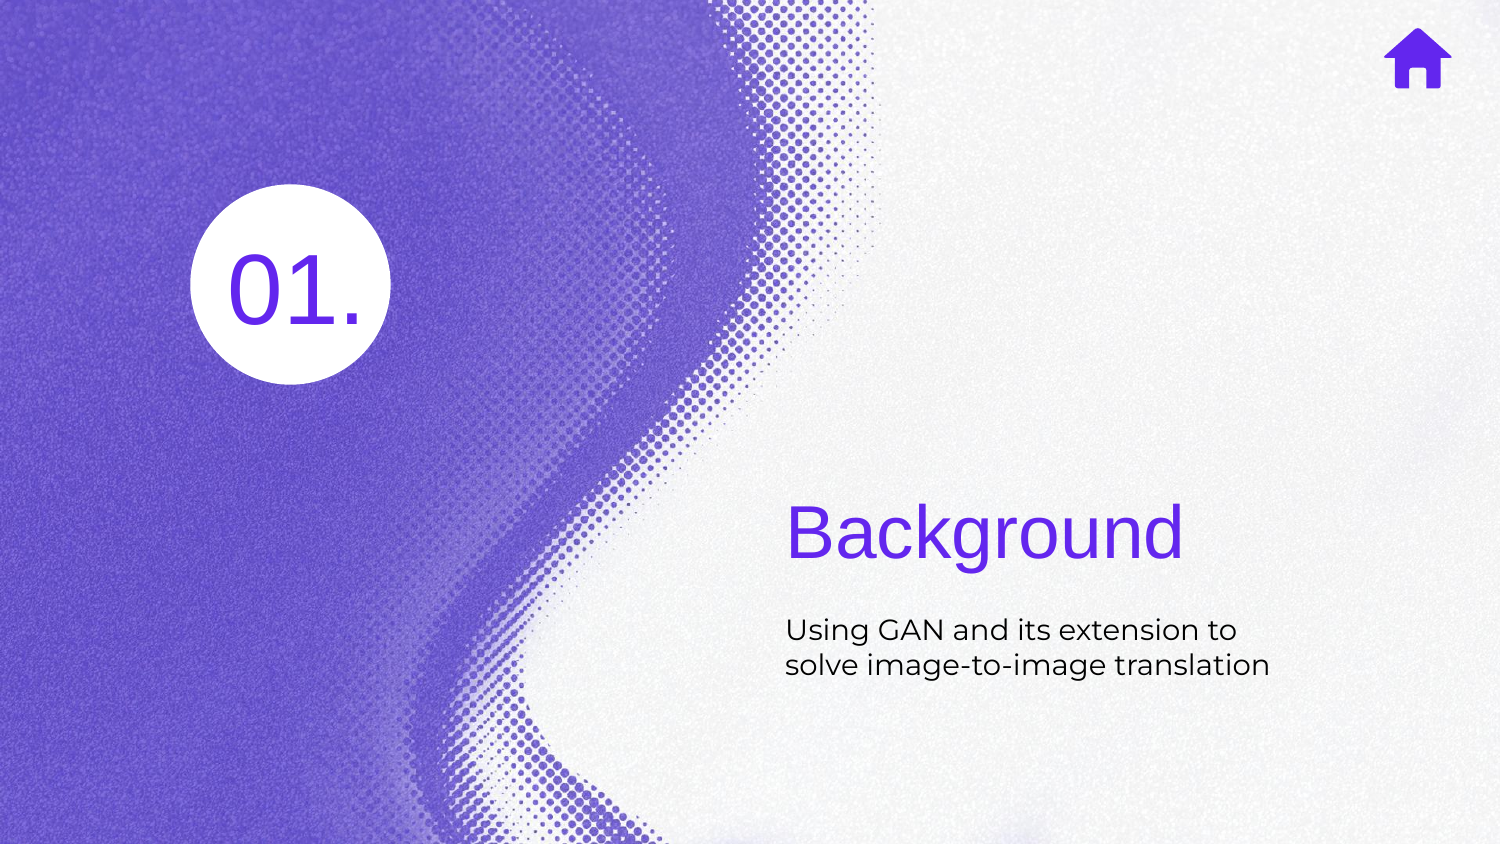

# 01.
Background
Using GAN and its extension to solve image-to-image translation